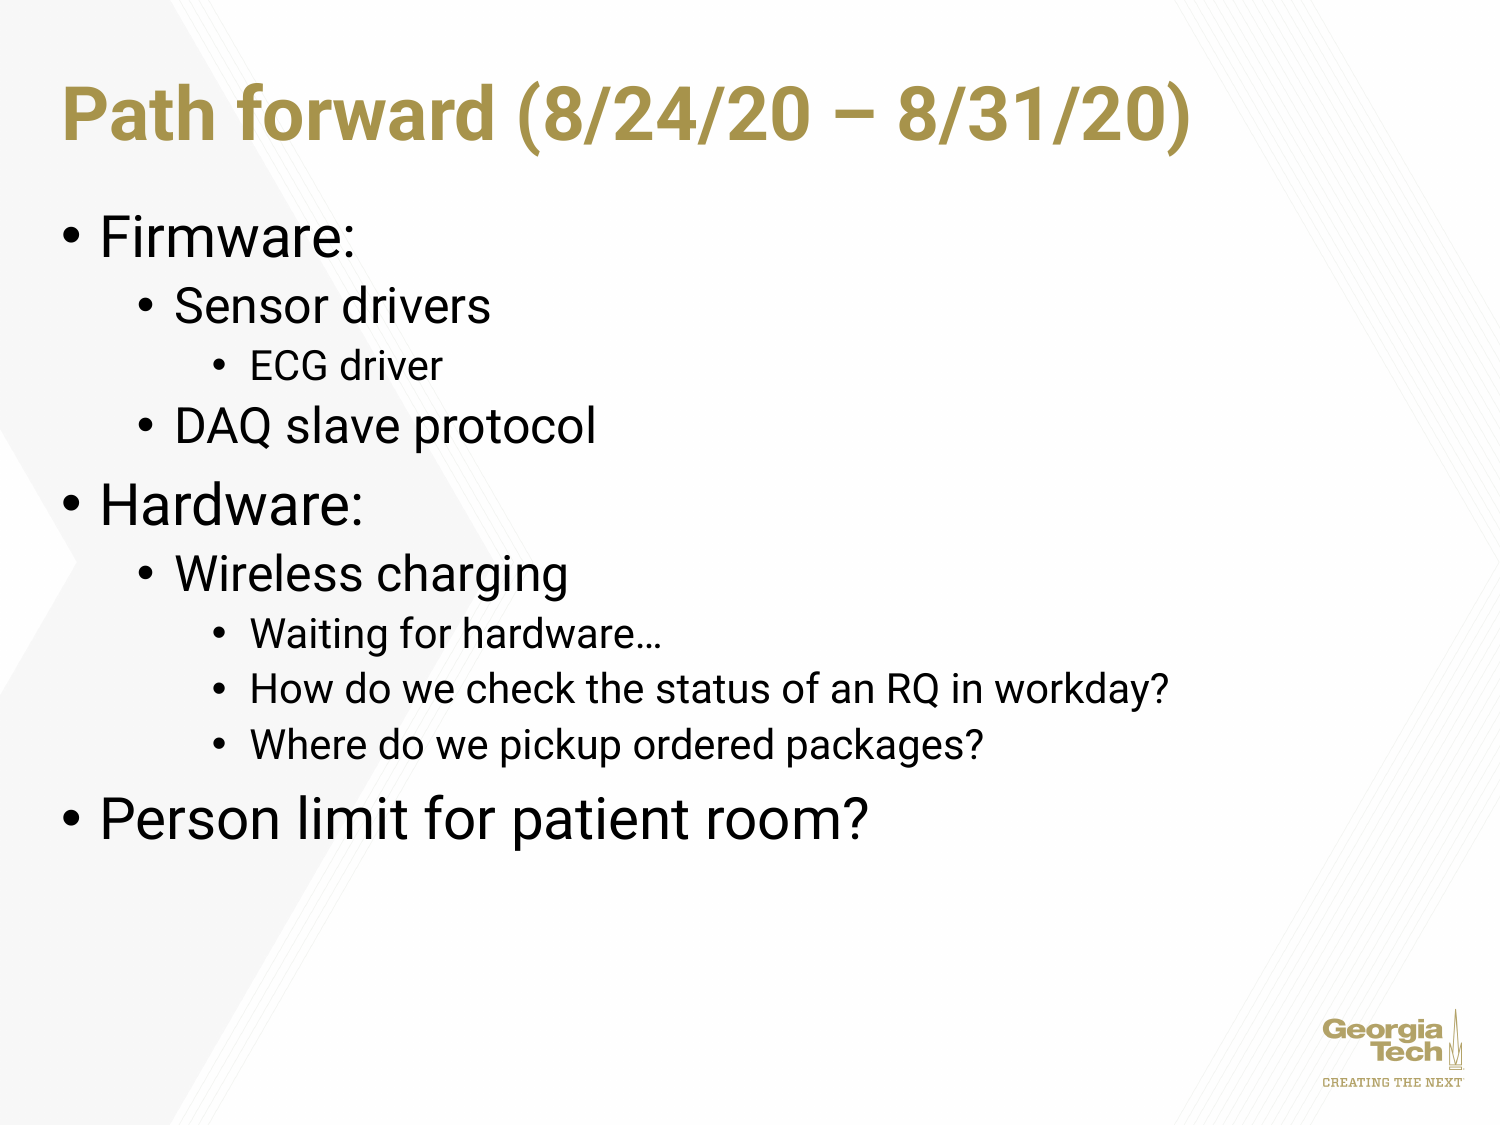

# Path forward (8/24/20 – 8/31/20)
Firmware:
Sensor drivers
ECG driver
DAQ slave protocol
Hardware:
Wireless charging
Waiting for hardware…
How do we check the status of an RQ in workday?
Where do we pickup ordered packages?
Person limit for patient room?